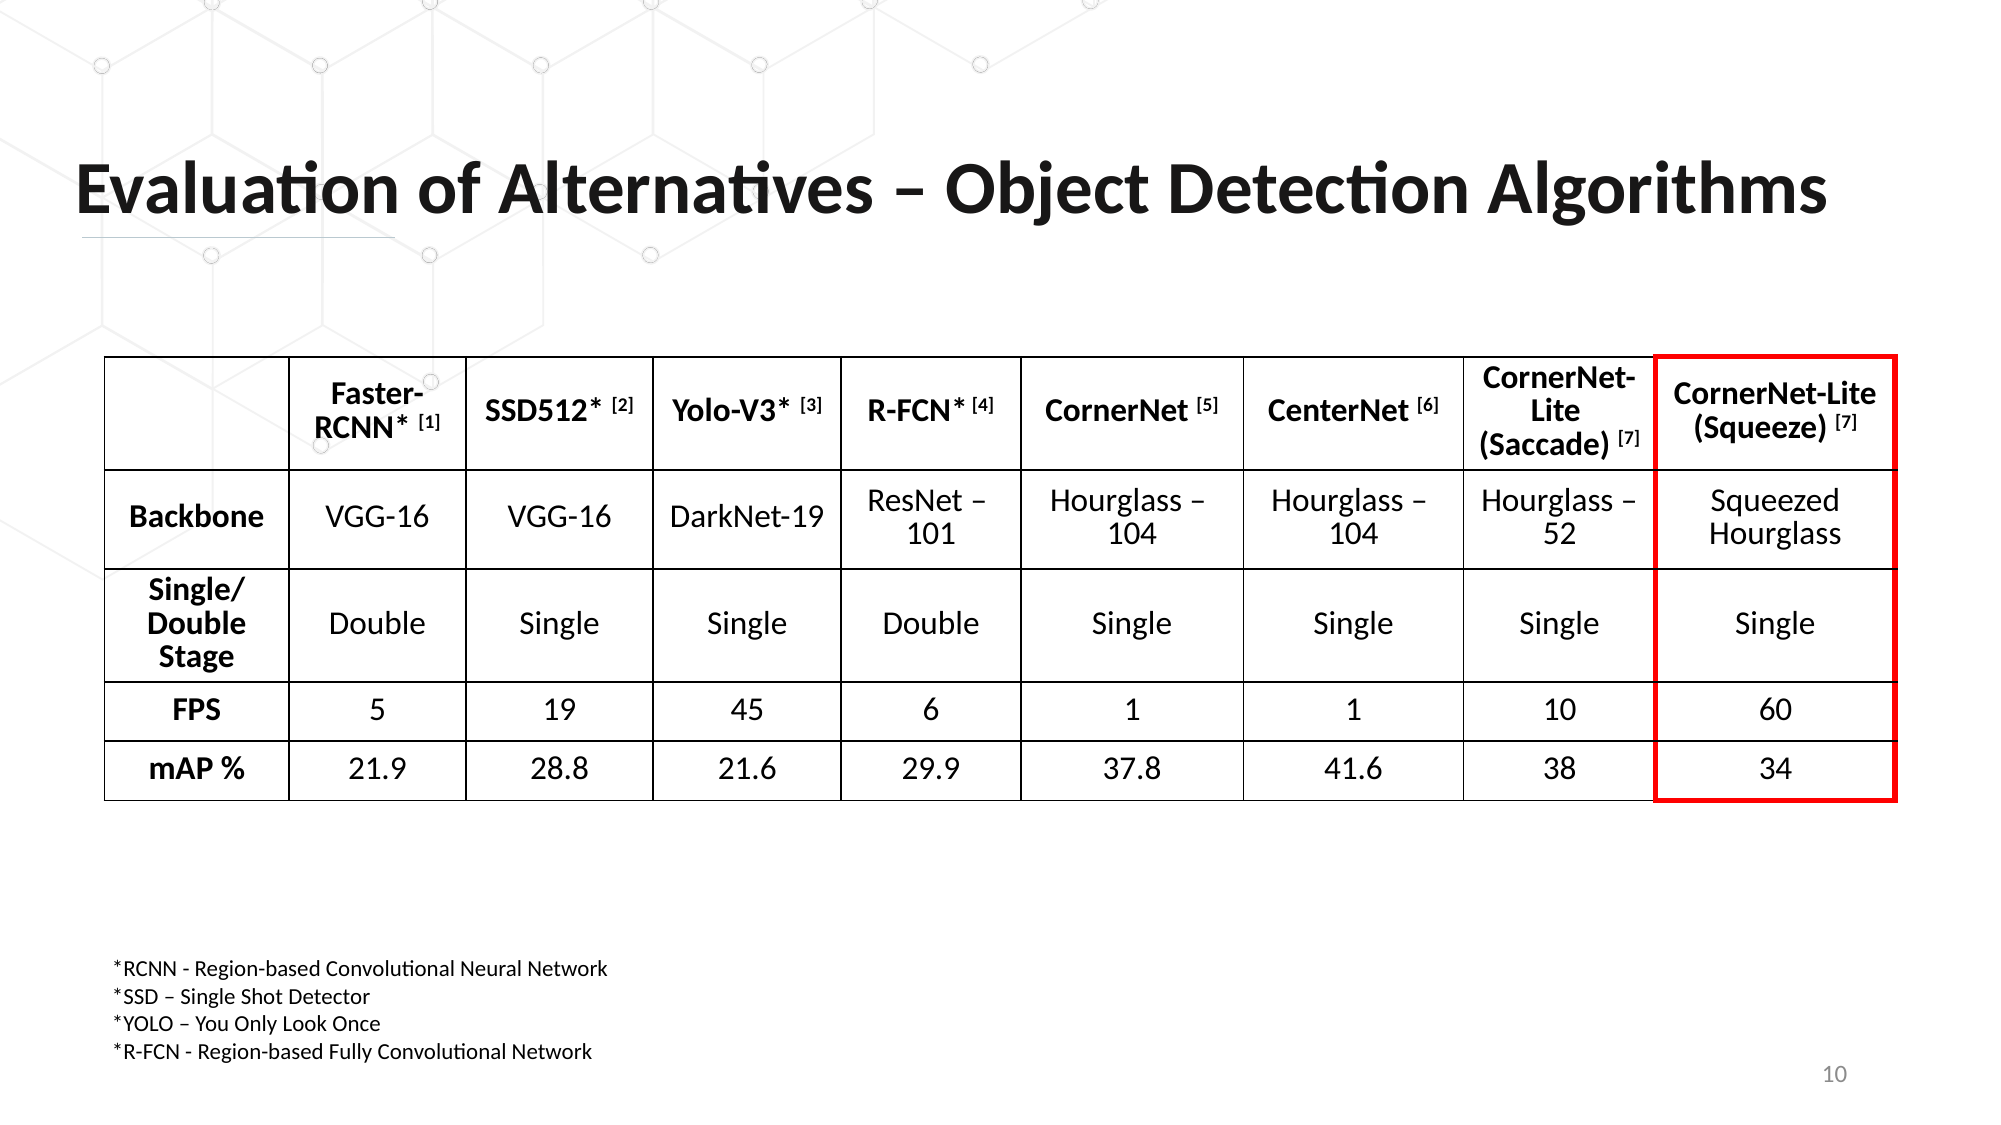

Evaluation of Alternatives – Object Detection Algorithms

|  | Faster-RCNN\* [1] | SSD512\* [2] | Yolo-V3\* [3] | R-FCN\* [4] | CornerNet [5] | CenterNet [6] | CornerNet-Lite  (Saccade) [7] | CornerNet-Lite (Squeeze) [7] |
| --- | --- | --- | --- | --- | --- | --- | --- | --- |
| Backbone | VGG-16 | VGG-16 | DarkNet-19 | ResNet –  101 | Hourglass –  104 | Hourglass –  104 | Hourglass – 52 | Squeezed Hourglass |
| Single/ Double Stage | Double | Single | Single | Double | Single | Single | Single | Single |
| FPS | 5 | 19 | 45 | 6 | 1 | 1 | 10 | 60 |
| mAP % | 21.9 | 28.8 | 21.6 | 29.9 | 37.8 | 41.6 | 38 | 34 |
*RCNN - Region-based Convolutional Neural Network
*SSD – Single Shot Detector
*YOLO – You Only Look Once
*R-FCN - Region-based Fully Convolutional Network
10